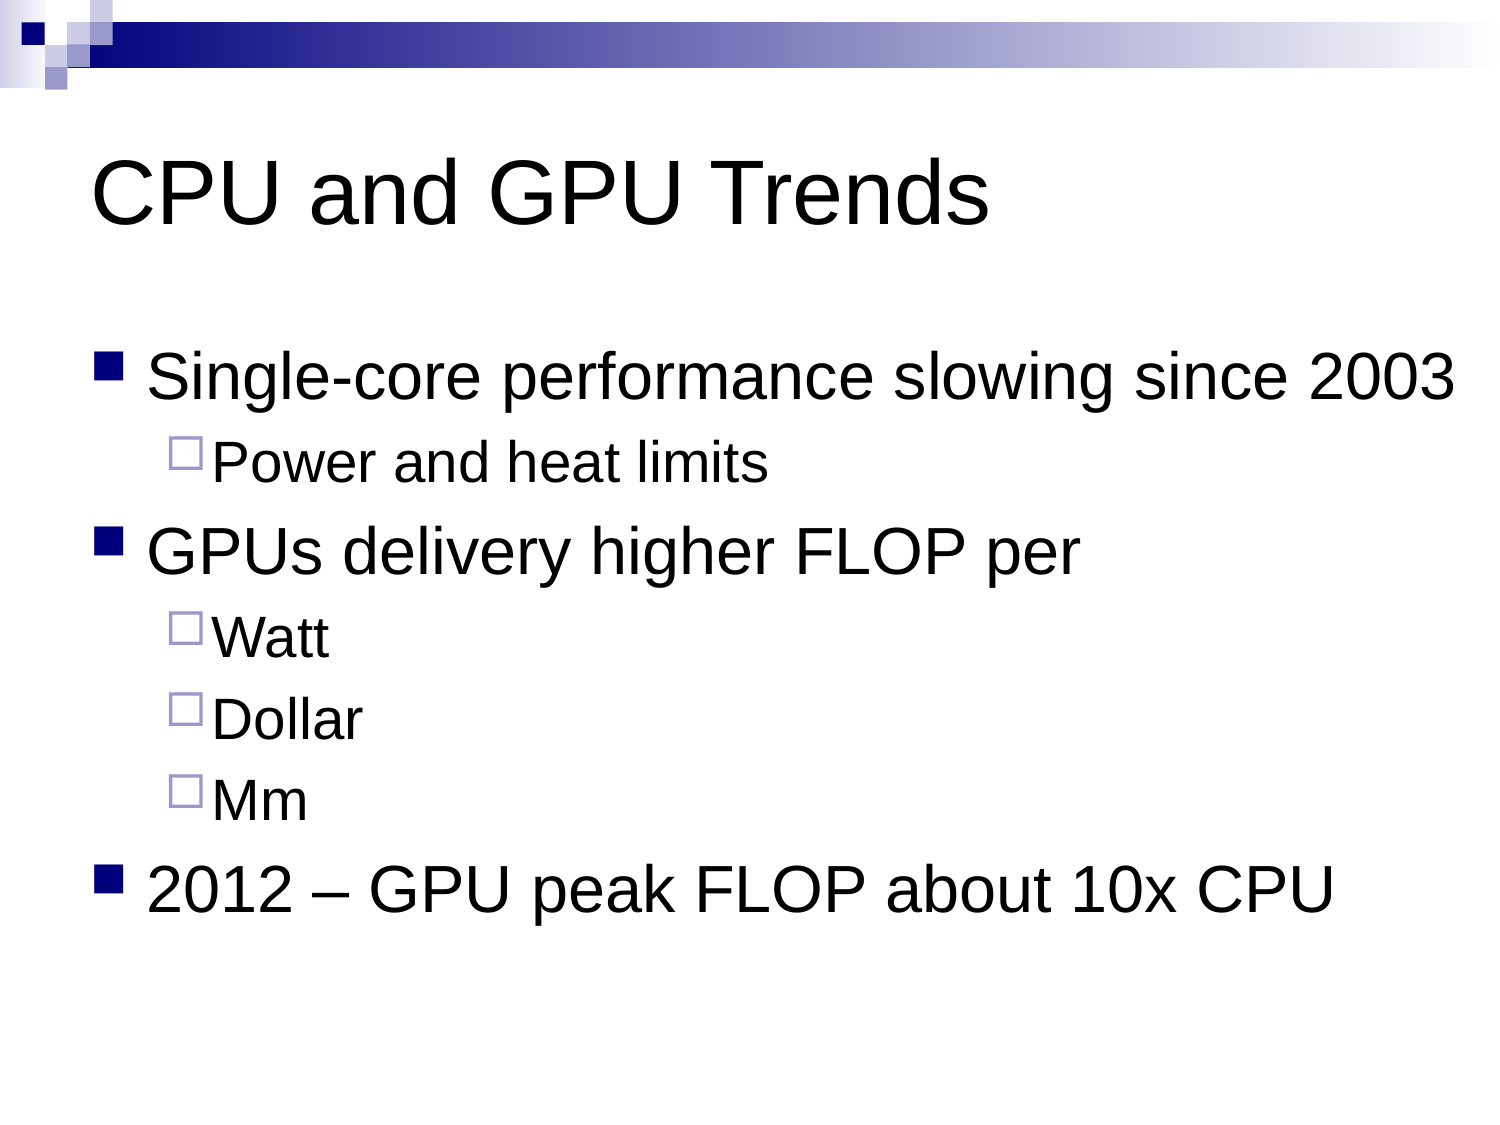

# CPU and GPU Trends
Single-core performance slowing since 2003
Power and heat limits
GPUs delivery higher FLOP per
Watt
Dollar
Mm
2012 – GPU peak FLOP about 10x CPU